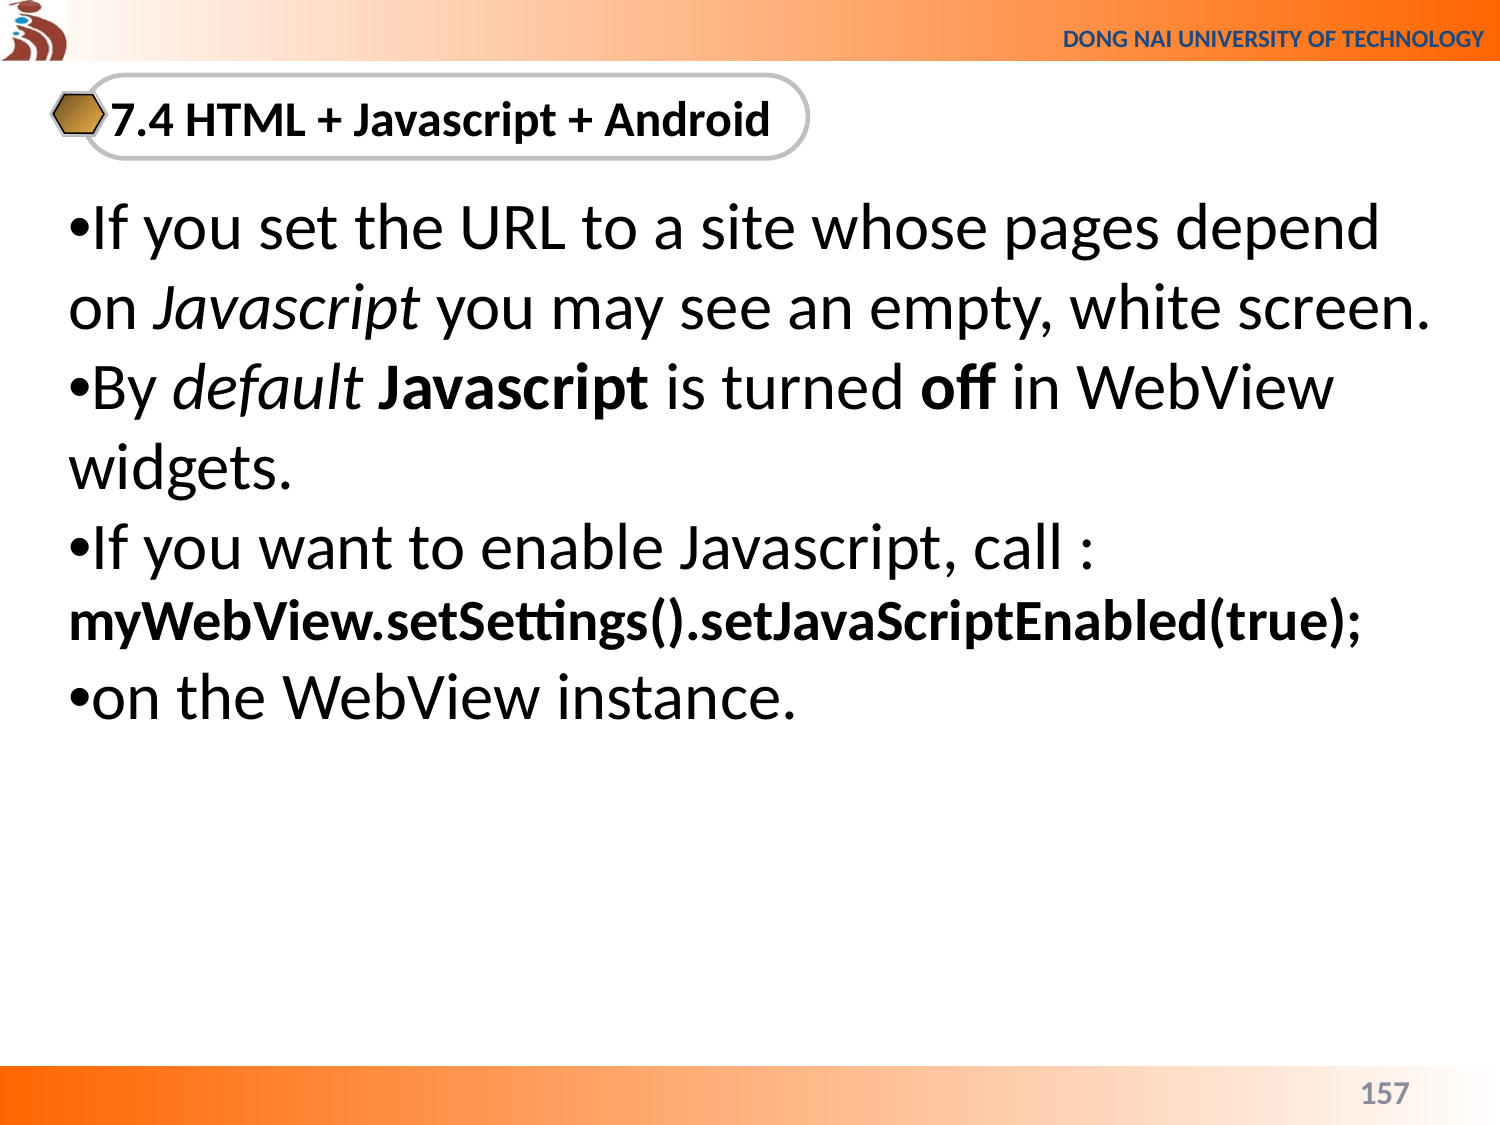

7.4 HTML + Javascript + Android

•If you set the URL to a site whose pages depend on Javascript you may see an empty, white screen.
•By default Javascript is turned off in WebView widgets.
•If you want to enable Javascript, call :
myWebView.setSettings().setJavaScriptEnabled(true);
•on the WebView instance.
157